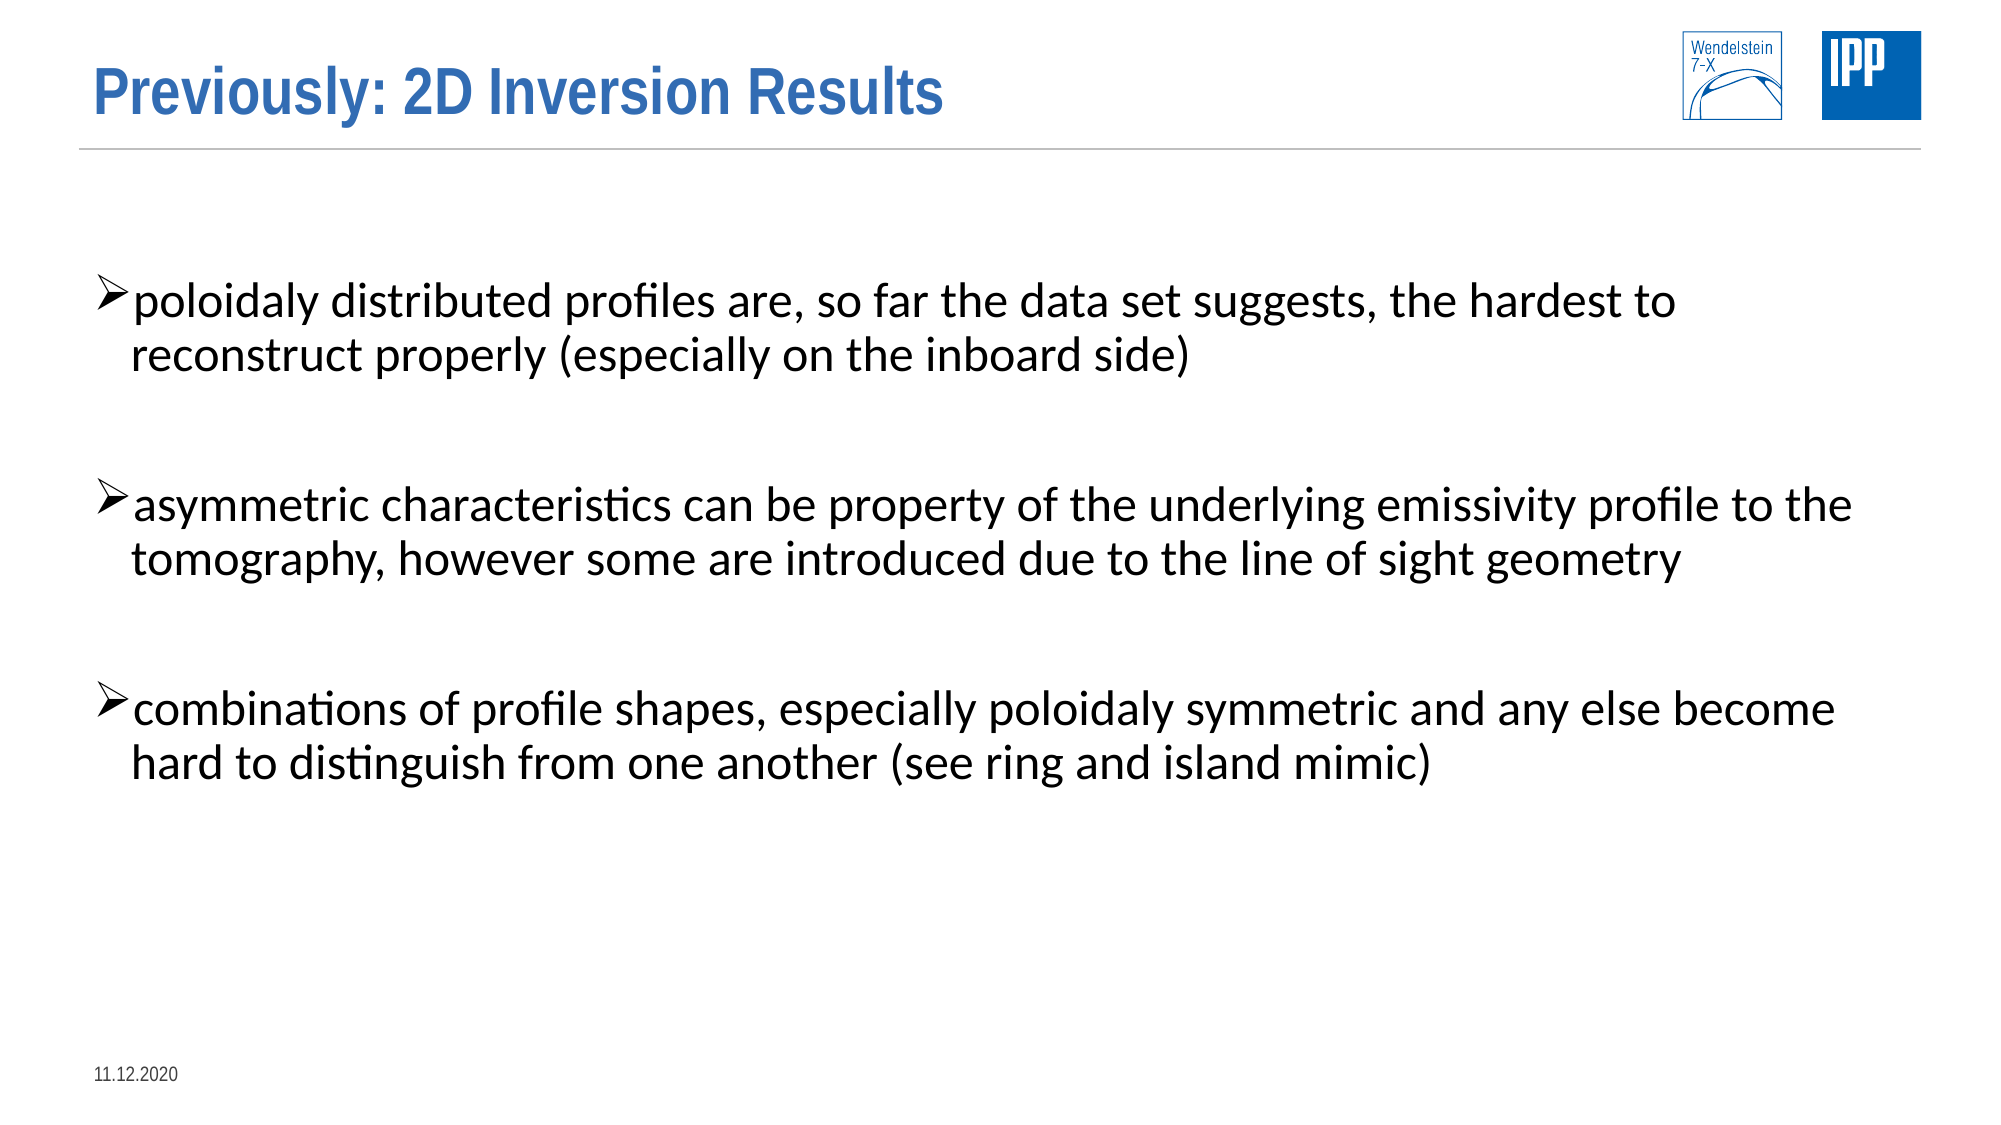

# Previously: 2D Inversion Results

poloidaly distributed profiles are, so far the data set suggests, the hardest to reconstruct properly (especially on the inboard side)

asymmetric characteristics can be property of the underlying emissivity profile to the tomography, however some are introduced due to the line of sight geometry

combinations of profile shapes, especially poloidaly symmetric and any else become hard to distinguish from one another (see ring and island mimic)
11.12.2020